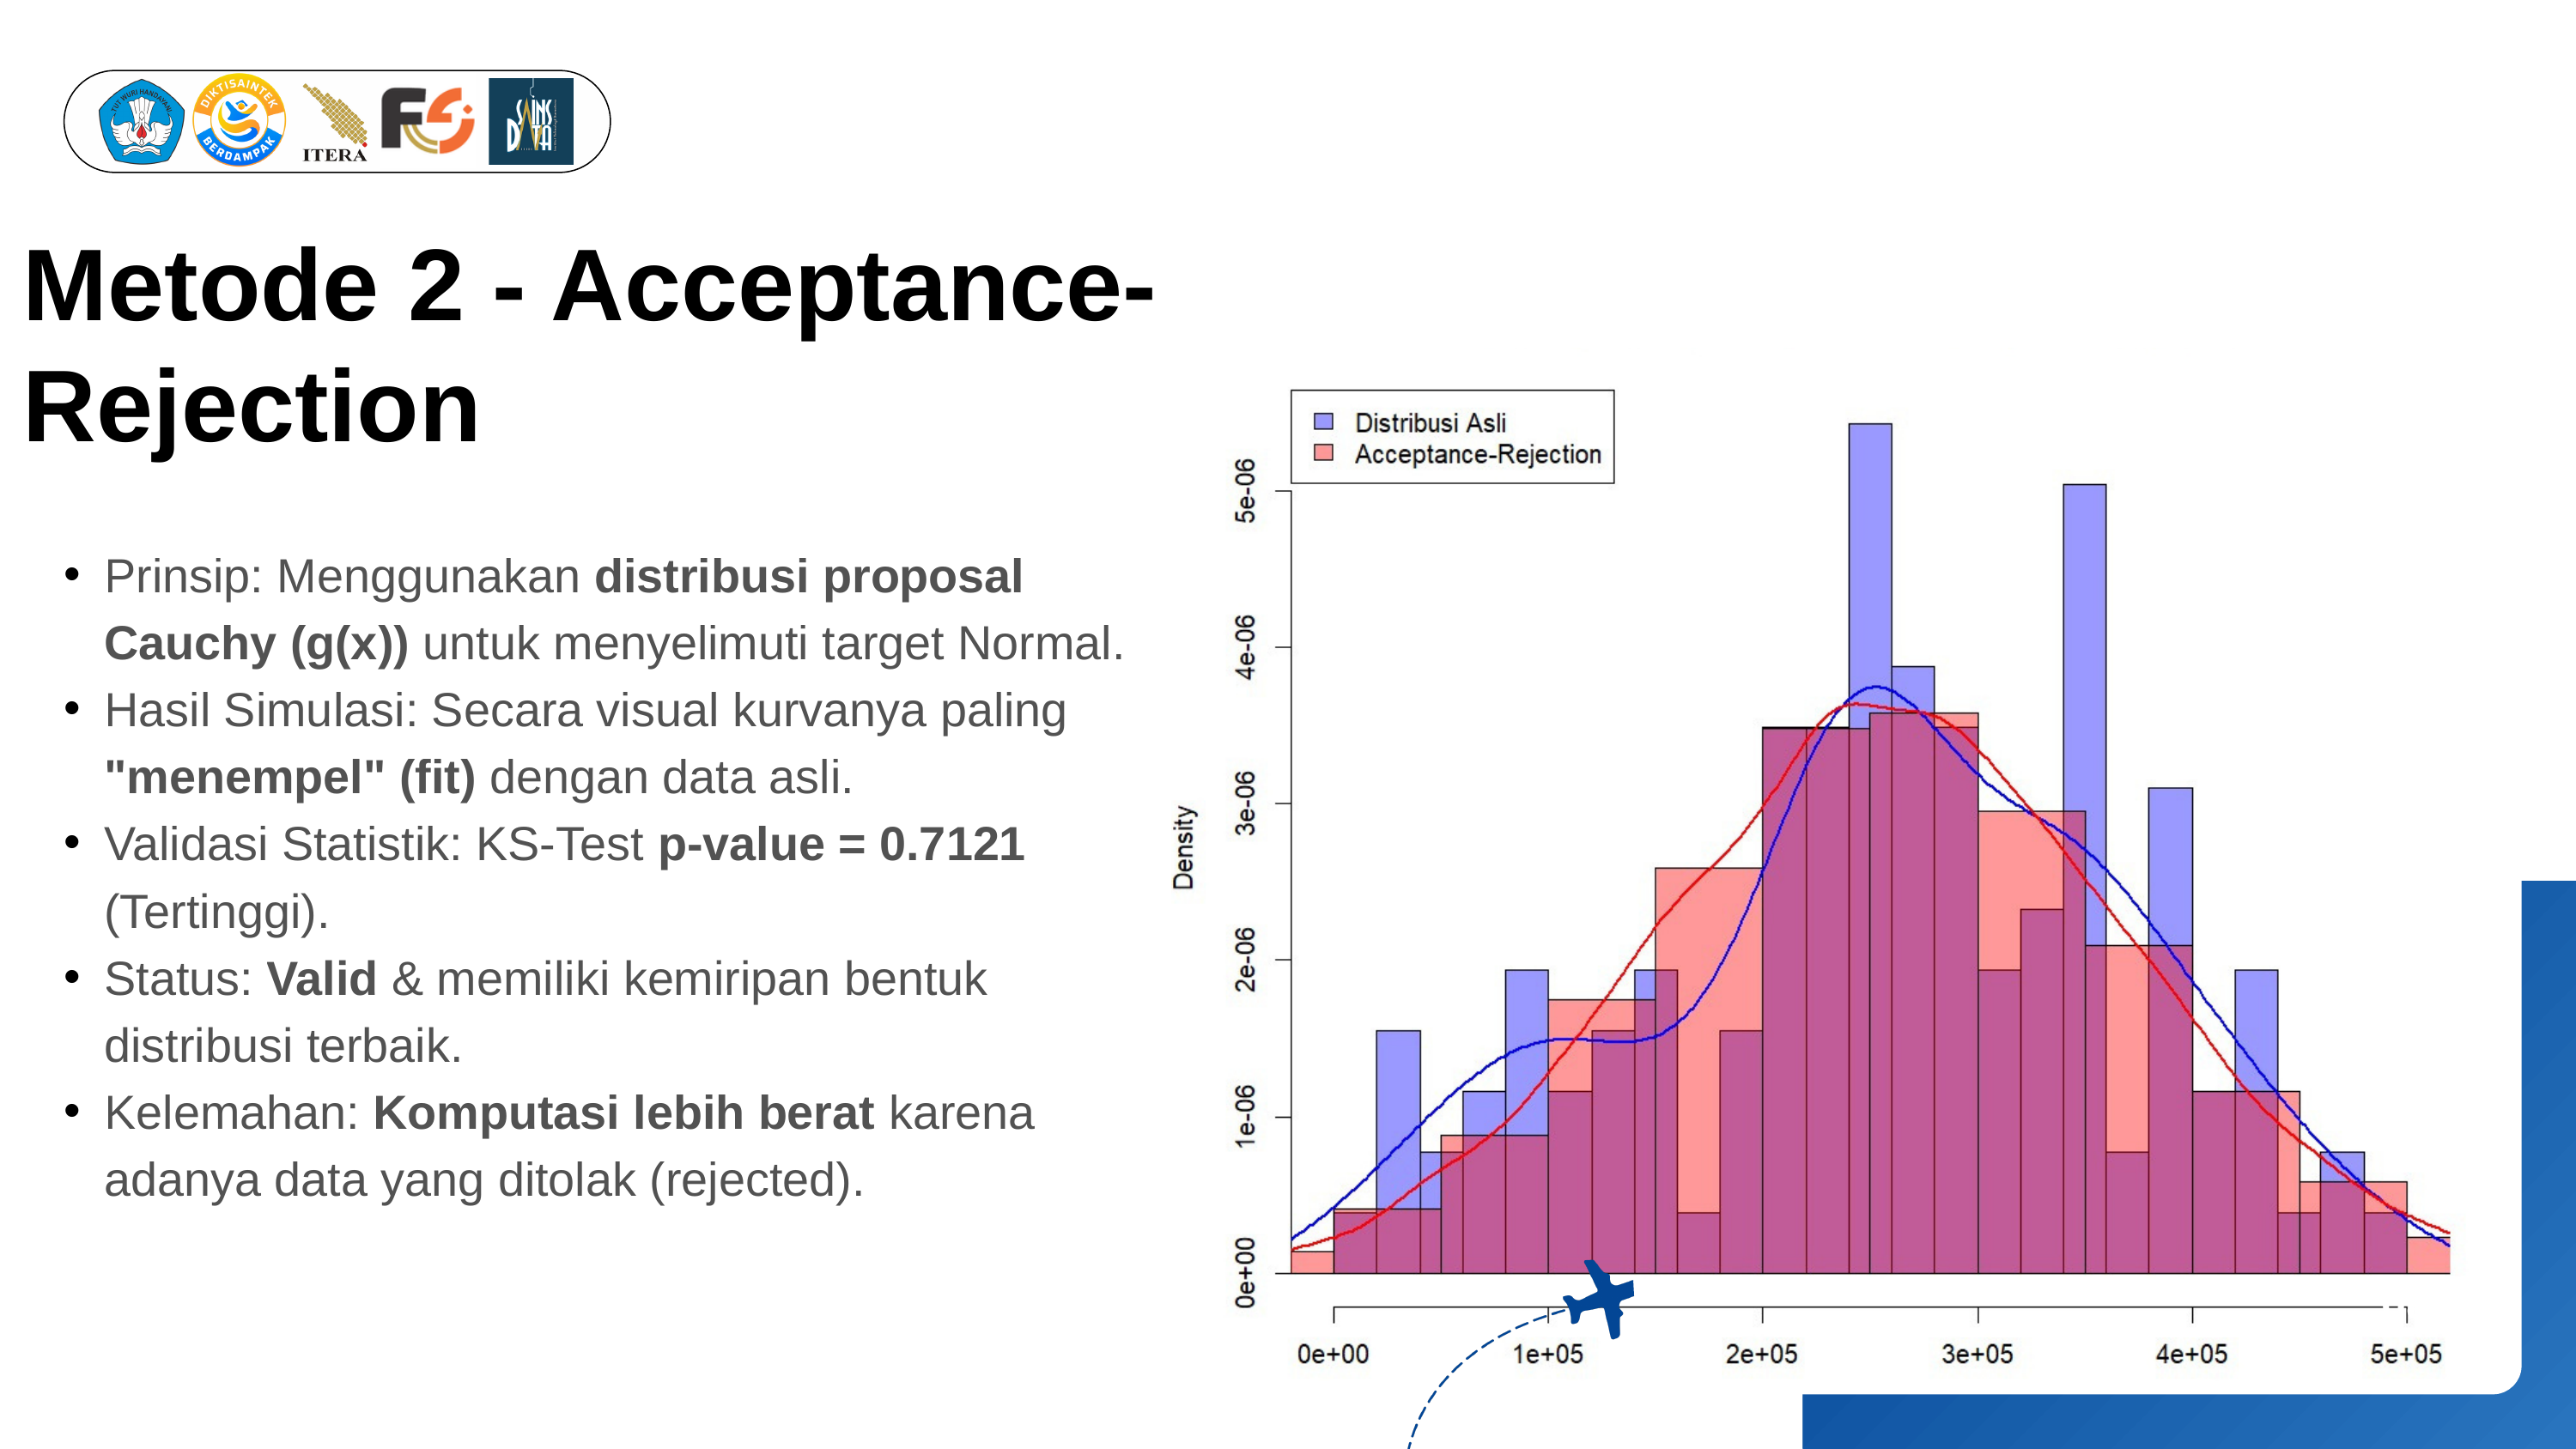

Metode 2 - Acceptance-Rejection

Prinsip: Menggunakan distribusi proposal Cauchy (g(x)) untuk menyelimuti target Normal.
Hasil Simulasi: Secara visual kurvanya paling "menempel" (fit) dengan data asli.
Validasi Statistik: KS-Test p-value = 0.7121 (Tertinggi).
Status: Valid & memiliki kemiripan bentuk distribusi terbaik.
Kelemahan: Komputasi lebih berat karena adanya data yang ditolak (rejected).

08